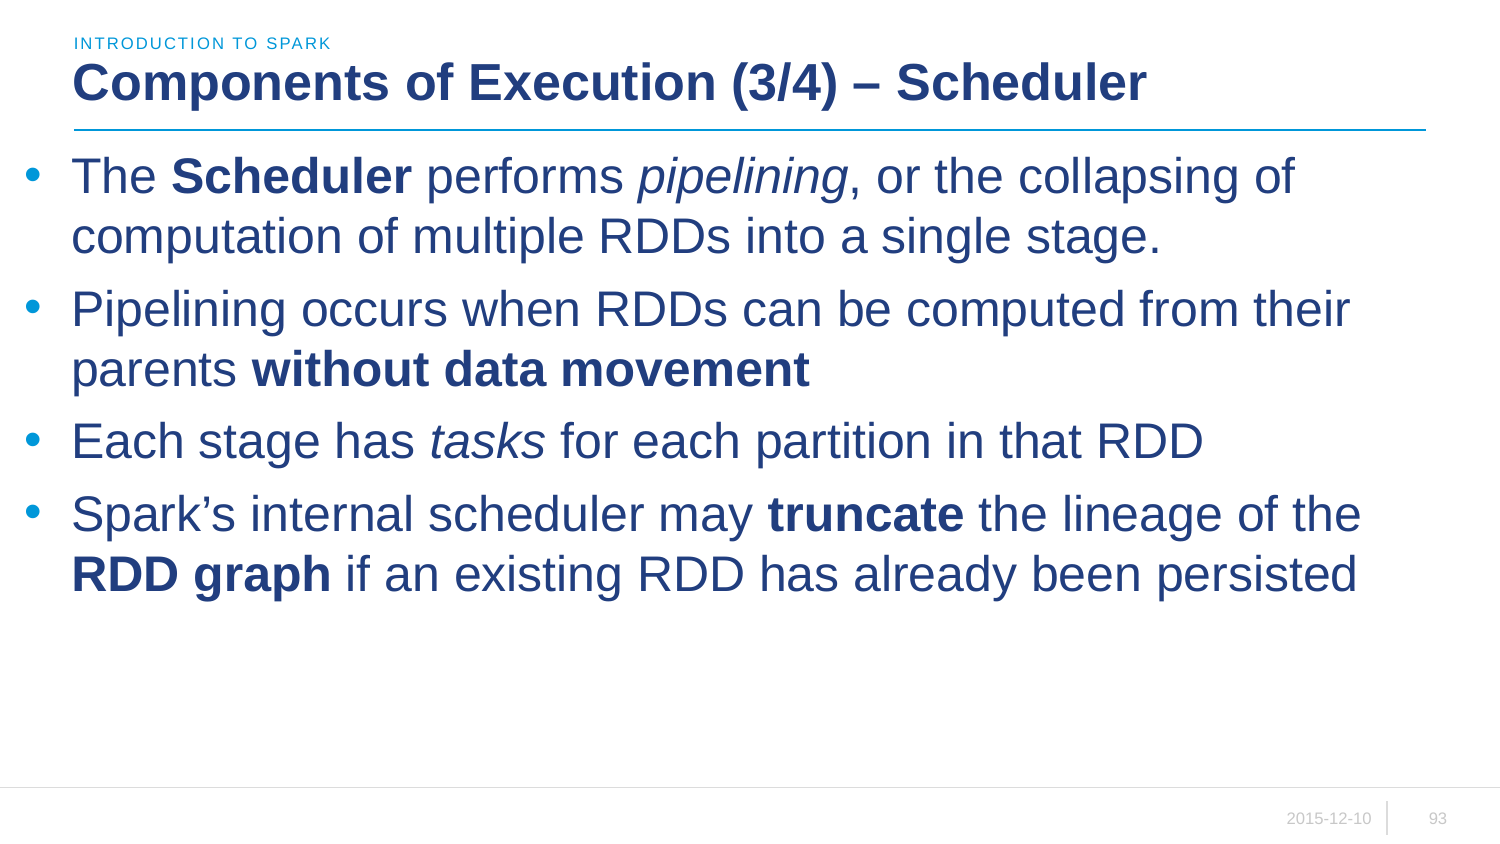

introduction to sparK
# Components of Execution (3/4) – Scheduler
The Scheduler performs pipelining, or the collapsing of computation of multiple RDDs into a single stage.
Pipelining occurs when RDDs can be computed from their parents without data movement
Each stage has tasks for each partition in that RDD
Spark’s internal scheduler may truncate the lineage of the RDD graph if an existing RDD has already been persisted